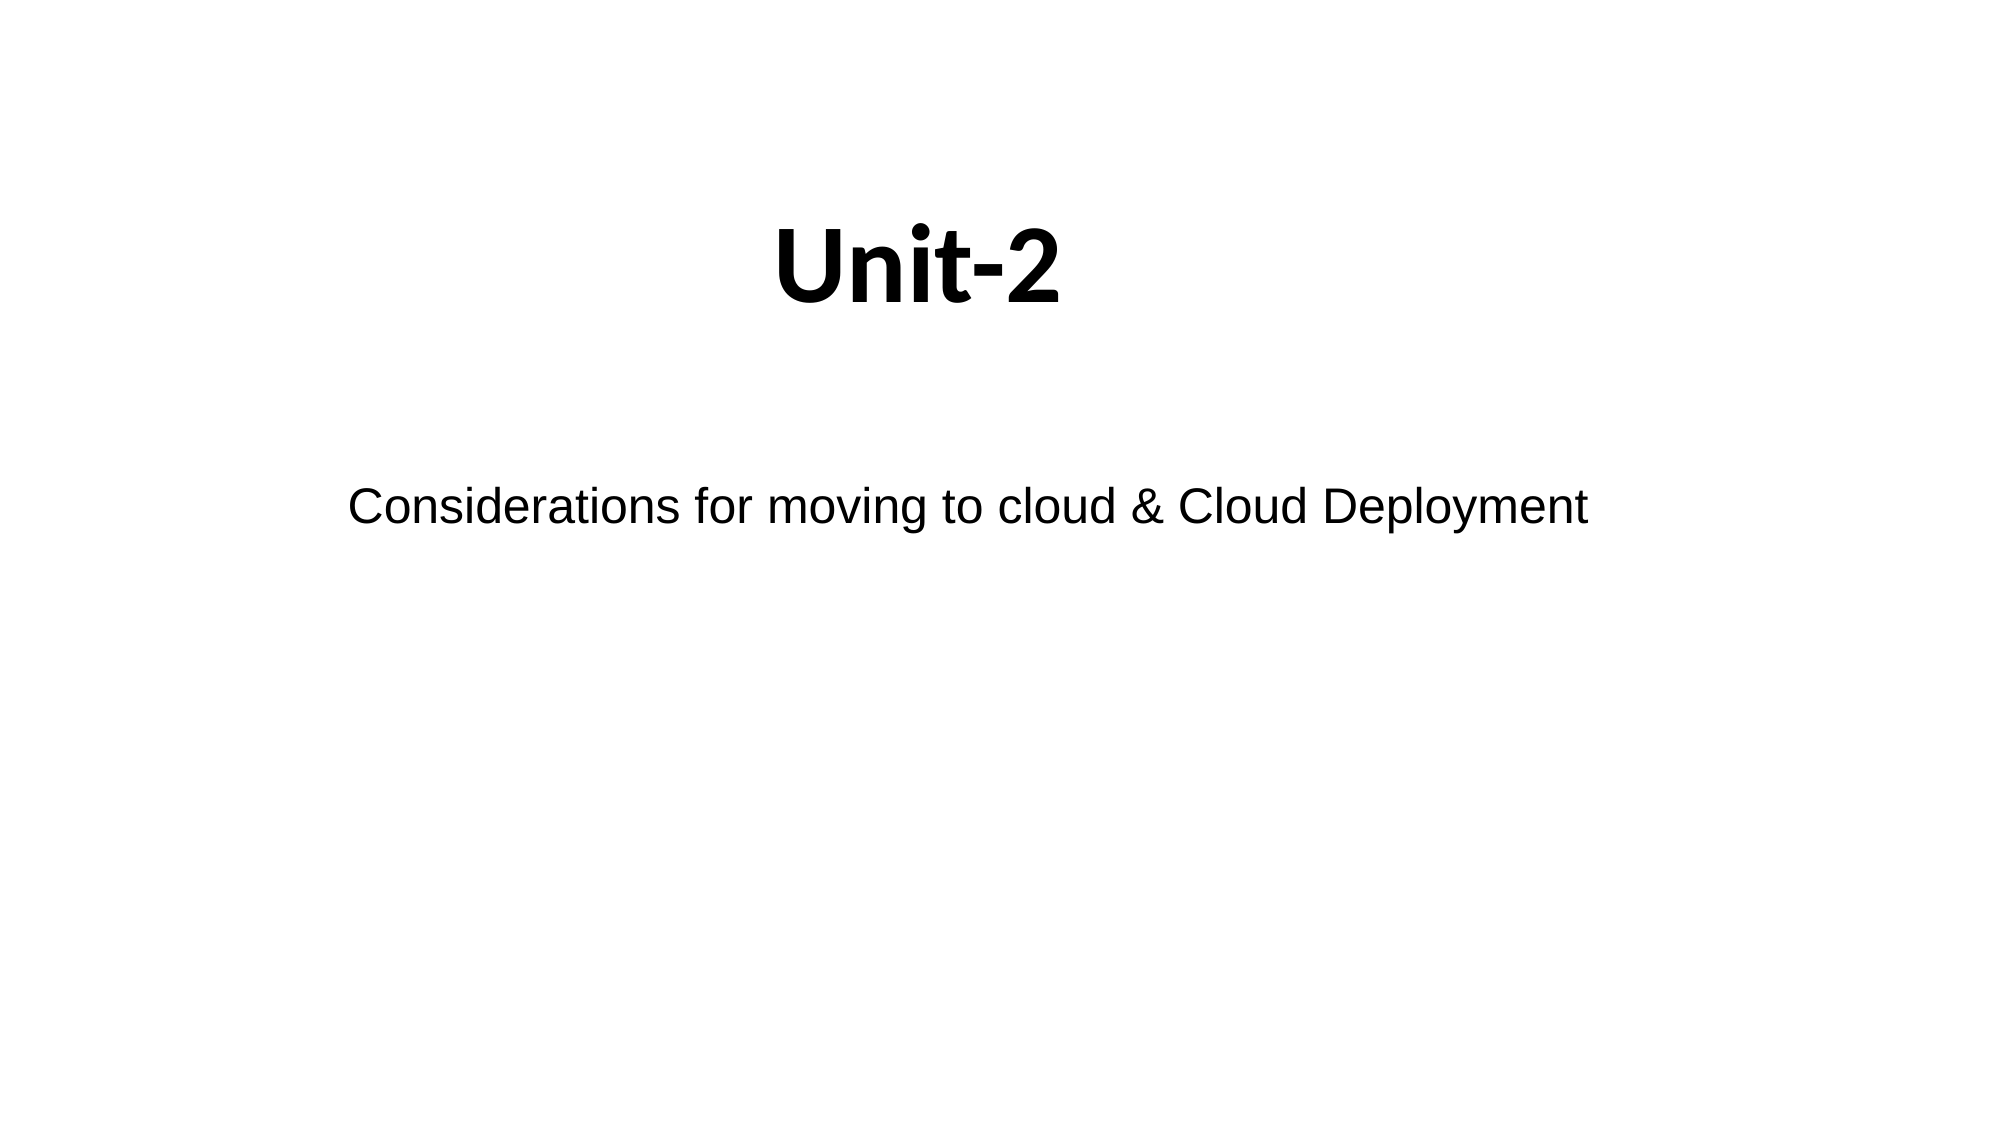

Unit-2
Considerations for moving to cloud & Cloud Deployment